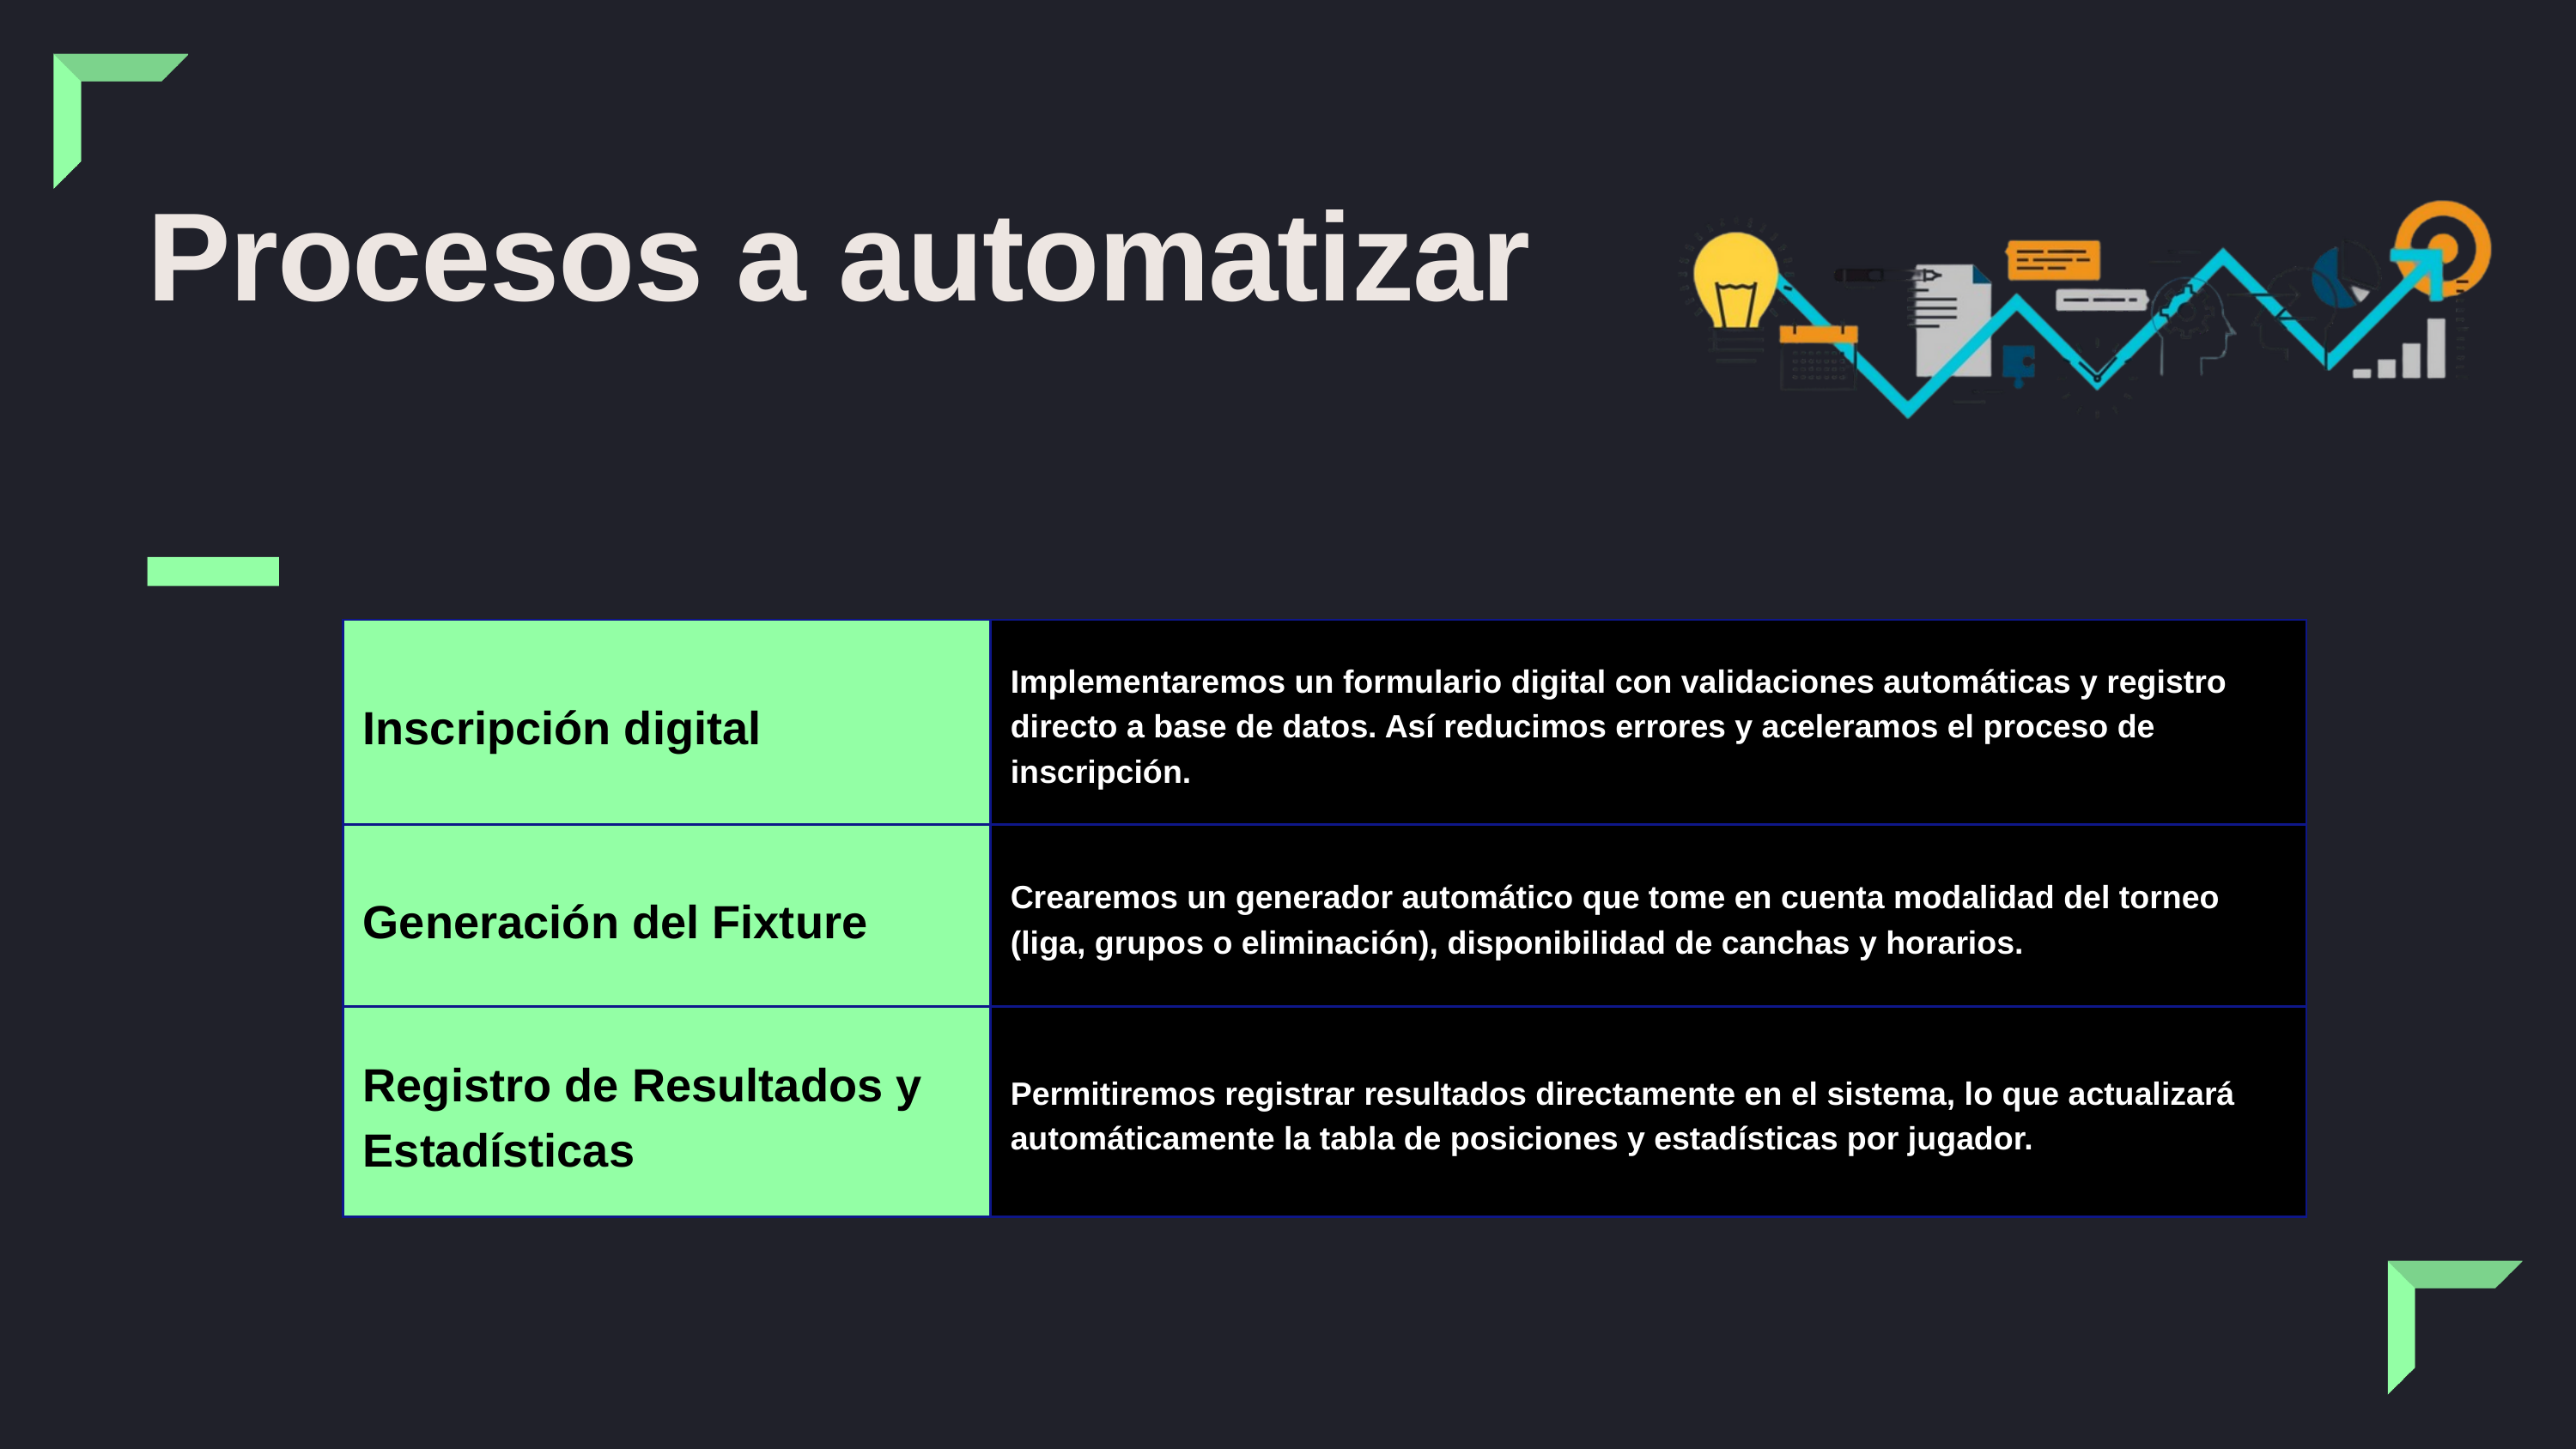

Procesos a automatizar

| Inscripción digital | Implementaremos un formulario digital con validaciones automáticas y registro directo a base de datos. Así reducimos errores y aceleramos el proceso de inscripción. |
| --- | --- |
| Generación del Fixture | Crearemos un generador automático que tome en cuenta modalidad del torneo (liga, grupos o eliminación), disponibilidad de canchas y horarios. |
| Registro de Resultados y Estadísticas | Permitiremos registrar resultados directamente en el sistema, lo que actualizará automáticamente la tabla de posiciones y estadísticas por jugador. |